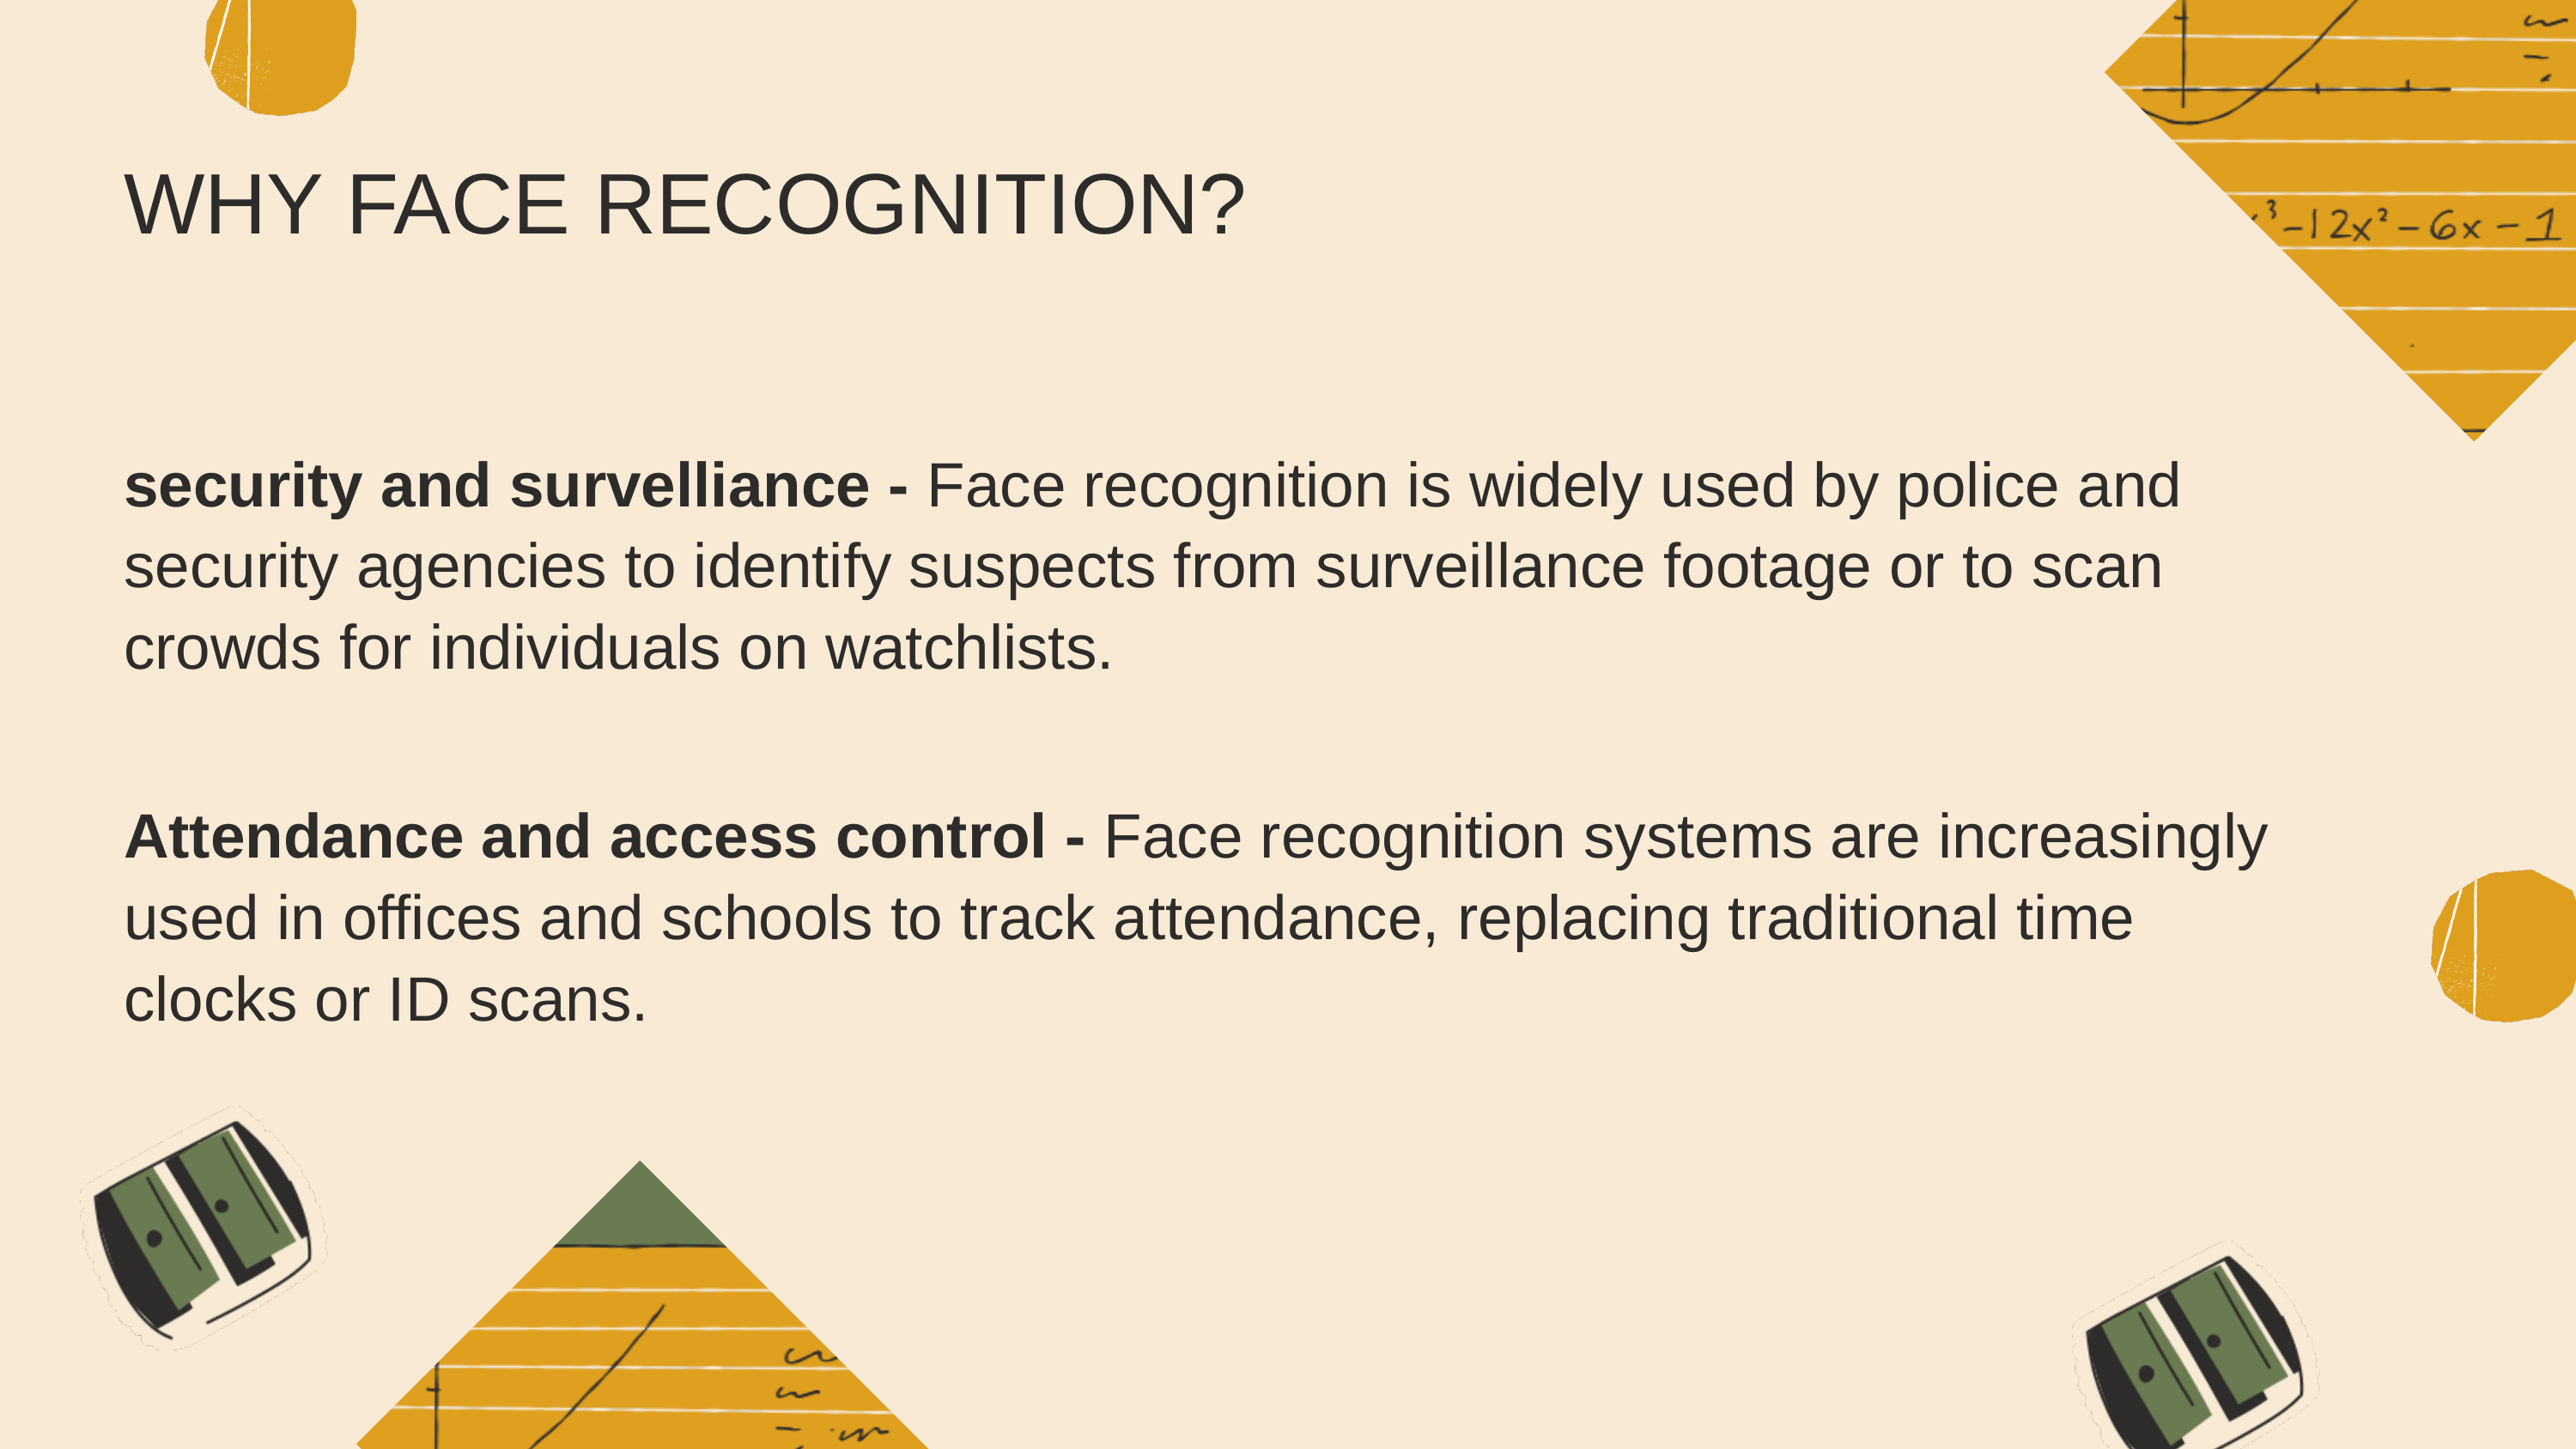

WHY FACE RECOGNITION?

security and survelliance - Face recognition is widely used by police and security agencies to identify suspects from surveillance footage or to scan crowds for individuals on watchlists.
Attendance and access control - Face recognition systems are increasingly used in offices and schools to track attendance, replacing traditional time clocks or ID scans.